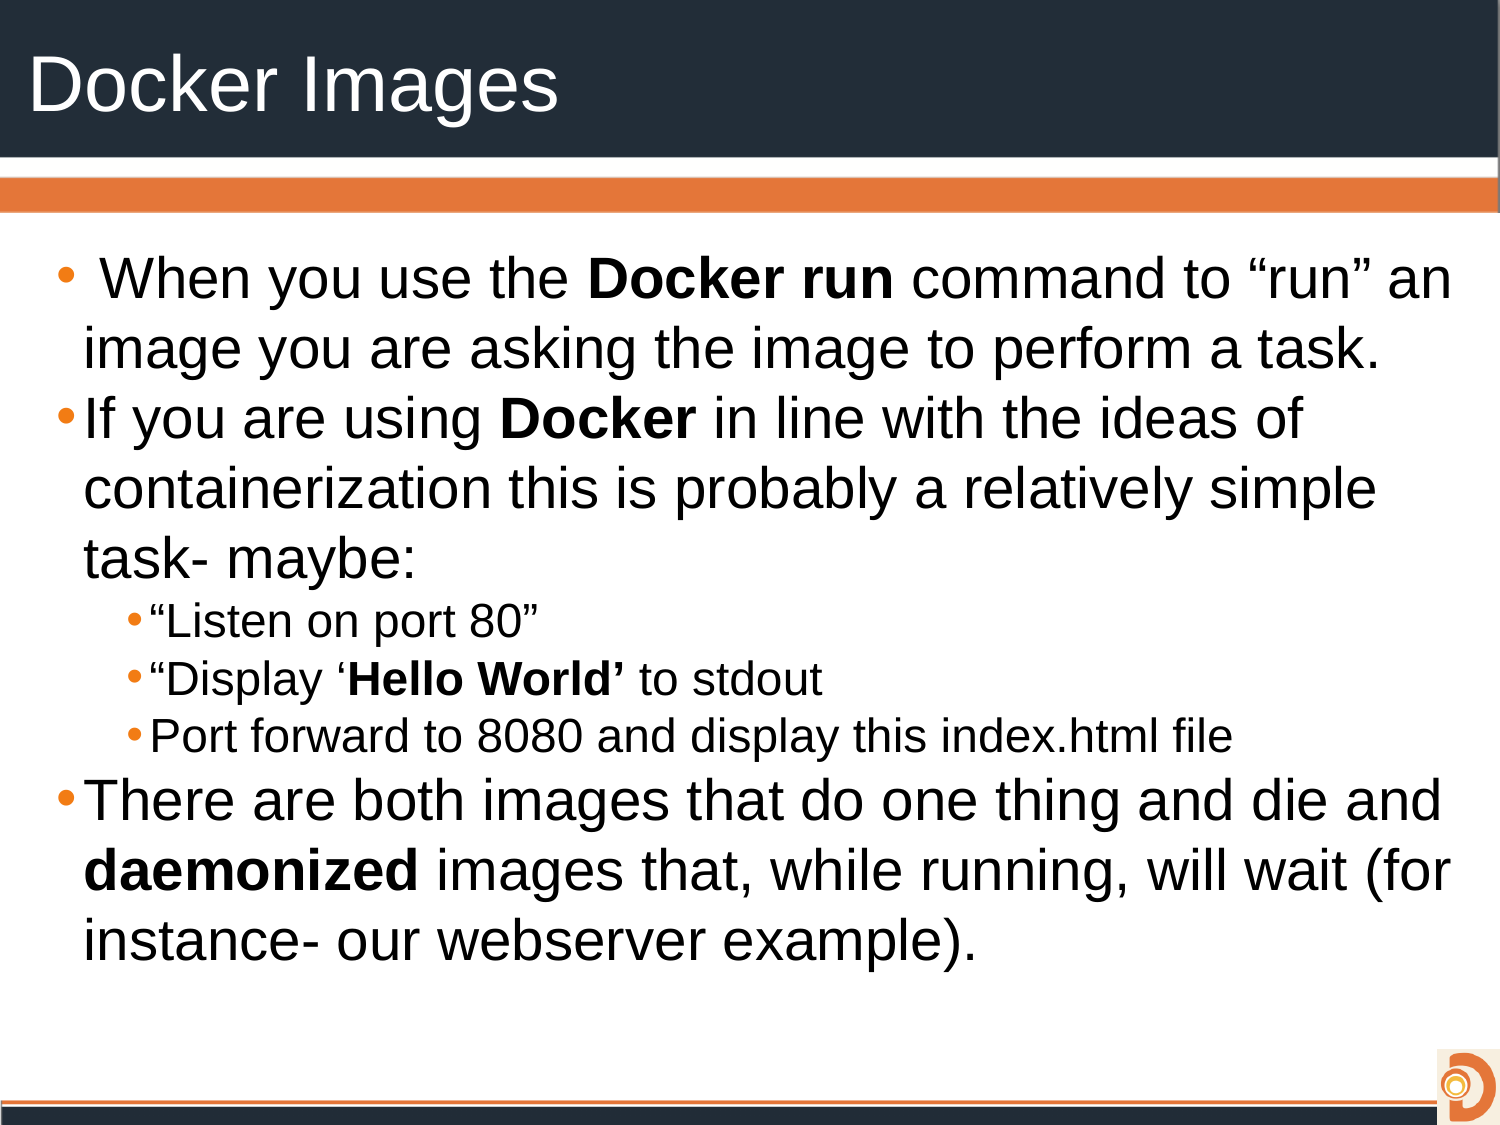

# Docker Images
 When you use the Docker run command to “run” an image you are asking the image to perform a task.
If you are using Docker in line with the ideas of containerization this is probably a relatively simple task- maybe:
“Listen on port 80”
“Display ‘Hello World’ to stdout
Port forward to 8080 and display this index.html file
There are both images that do one thing and die and daemonized images that, while running, will wait (for instance- our webserver example).